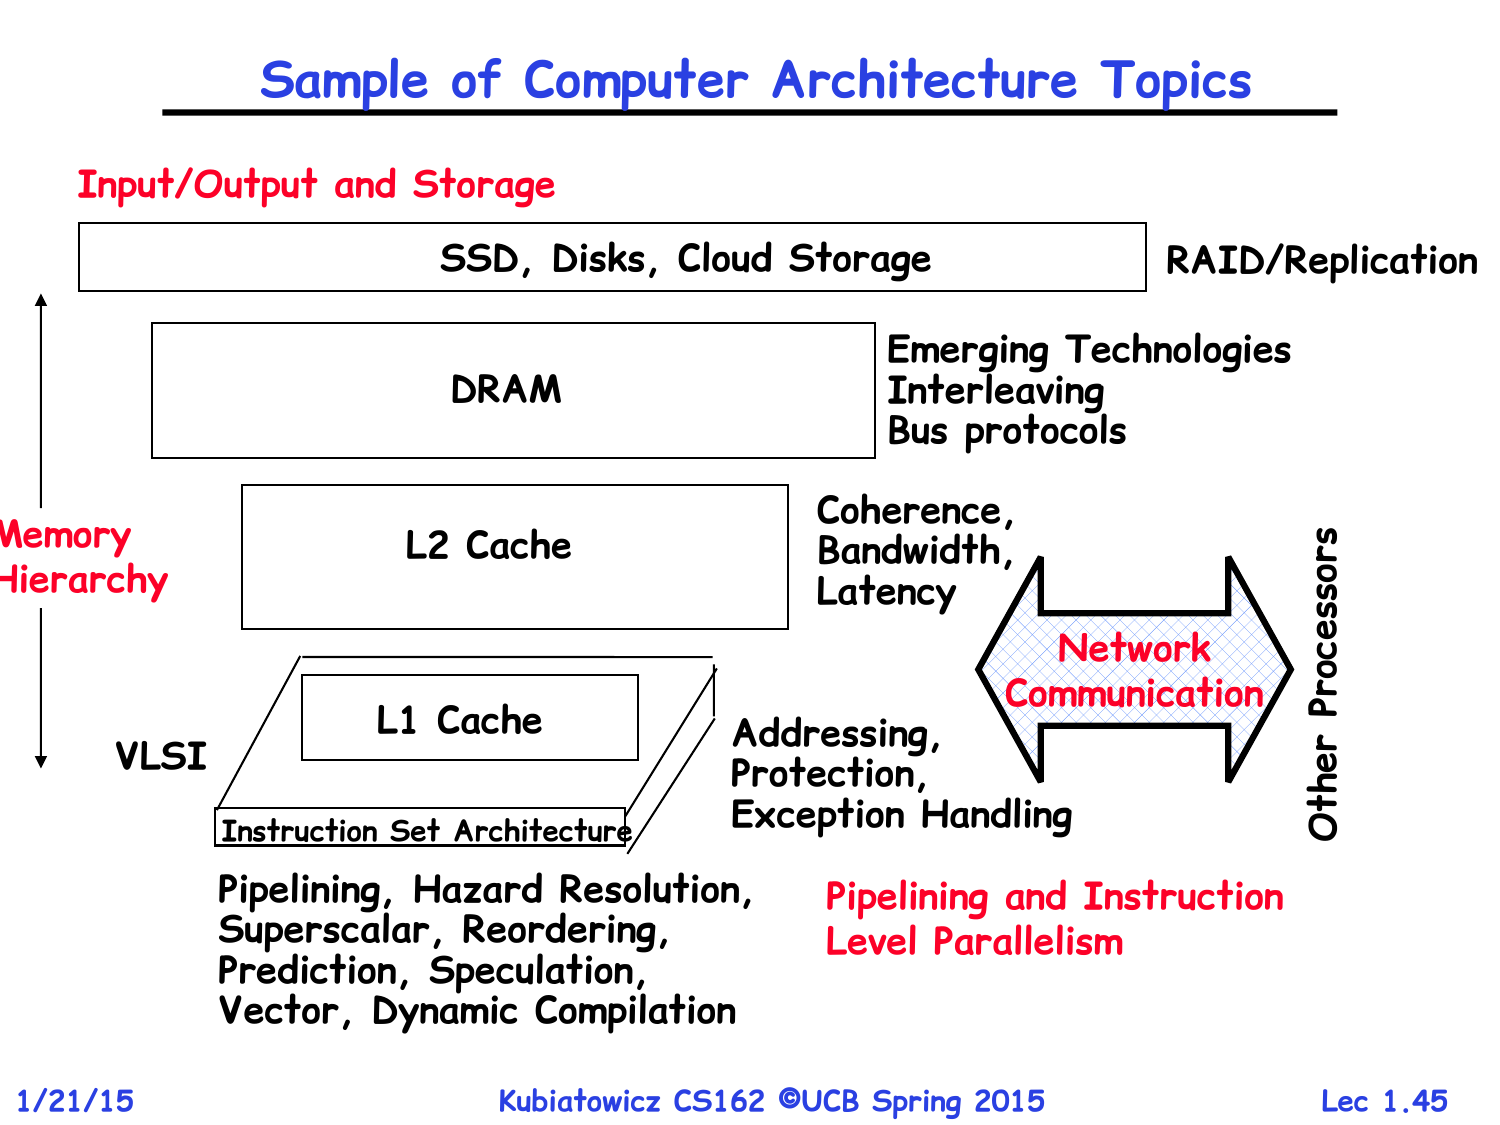

# Sample of Computer Architecture Topics
Input/Output and Storage

SSD, Disks, Cloud Storage
RAID/Replication

Emerging Technologies
Interleaving
Bus protocols
DRAM

Coherence,
Bandwidth,
Latency
Memory
Hierarchy
L2 Cache
Network
Communication

Other Processors

L1 Cache
Addressing,
Protection,
Exception Handling

VLSI

Instruction Set Architecture
Pipelining and Instruction
Level Parallelism
Pipelining, Hazard Resolution,
Superscalar, Reordering,
Prediction, Speculation,
Vector, Dynamic Compilation